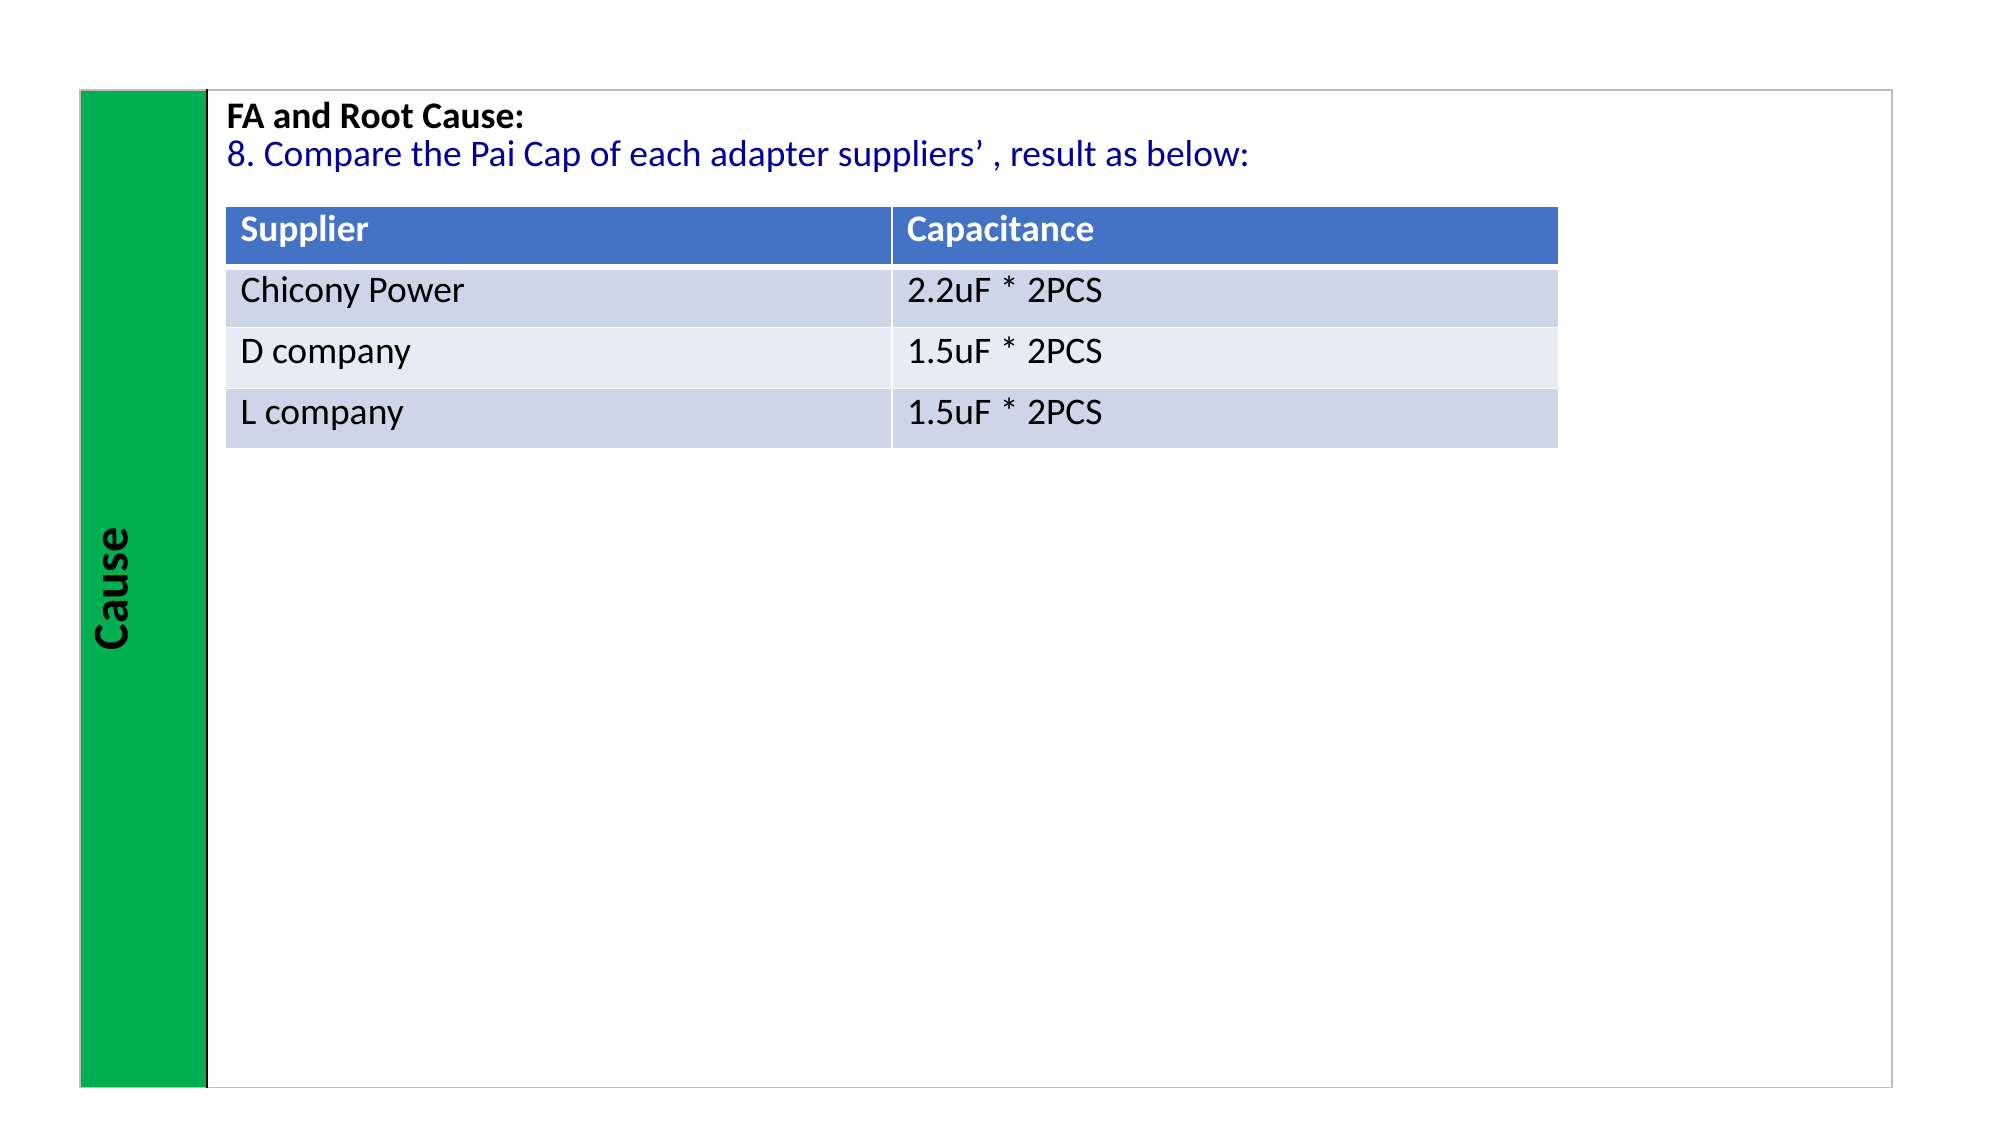

| Cause | FA and Root Cause: 8. Compare the Pai Cap of each adapter suppliers’ , result as below: |
| --- | --- |
| Supplier | Capacitance |
| --- | --- |
| Chicony Power | 2.2uF \* 2PCS |
| D company | 1.5uF \* 2PCS |
| L company | 1.5uF \* 2PCS |